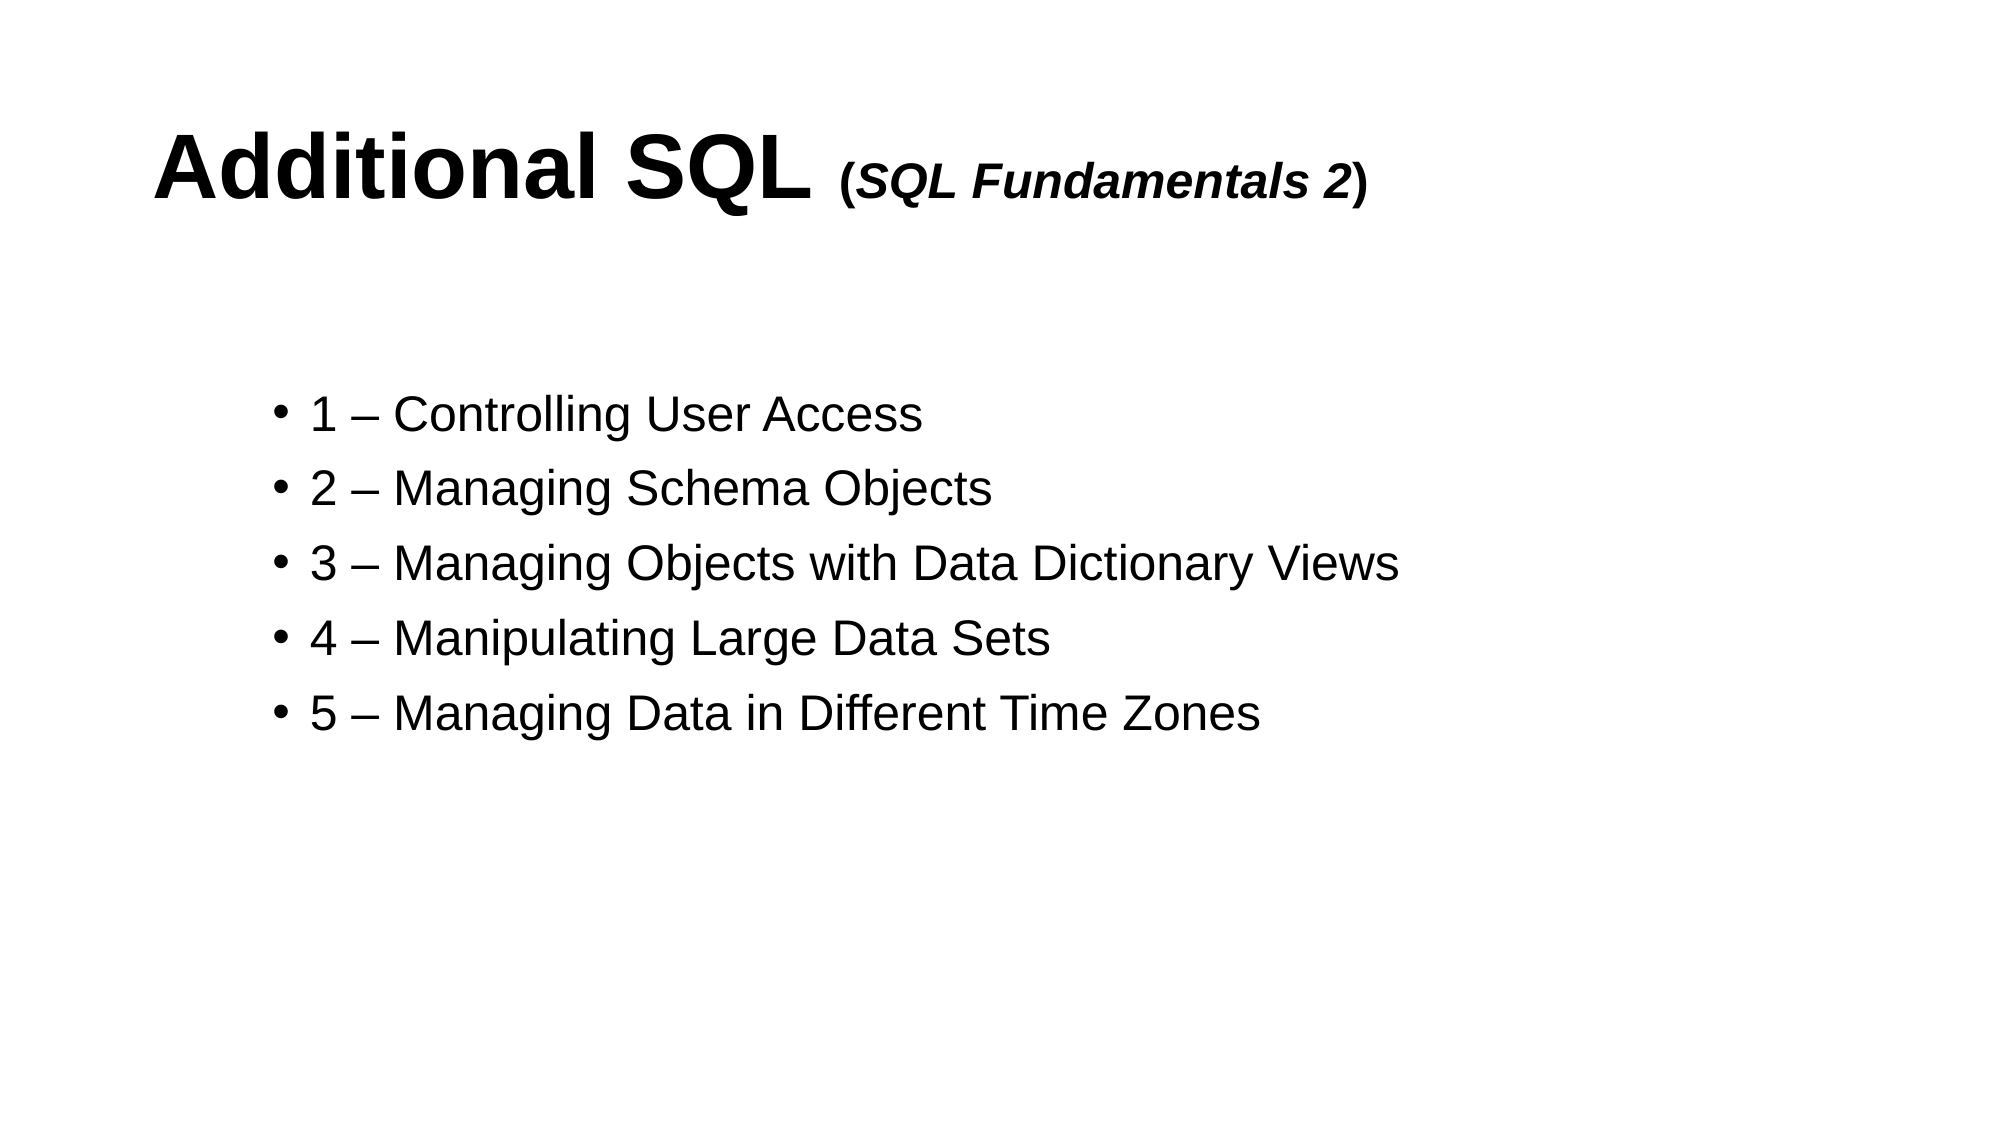

# Additional SQL (SQL Fundamentals 2)

1 – Controlling User Access
2 – Managing Schema Objects
3 – Managing Objects with Data Dictionary Views
4 – Manipulating Large Data Sets
5 – Managing Data in Different Time Zones